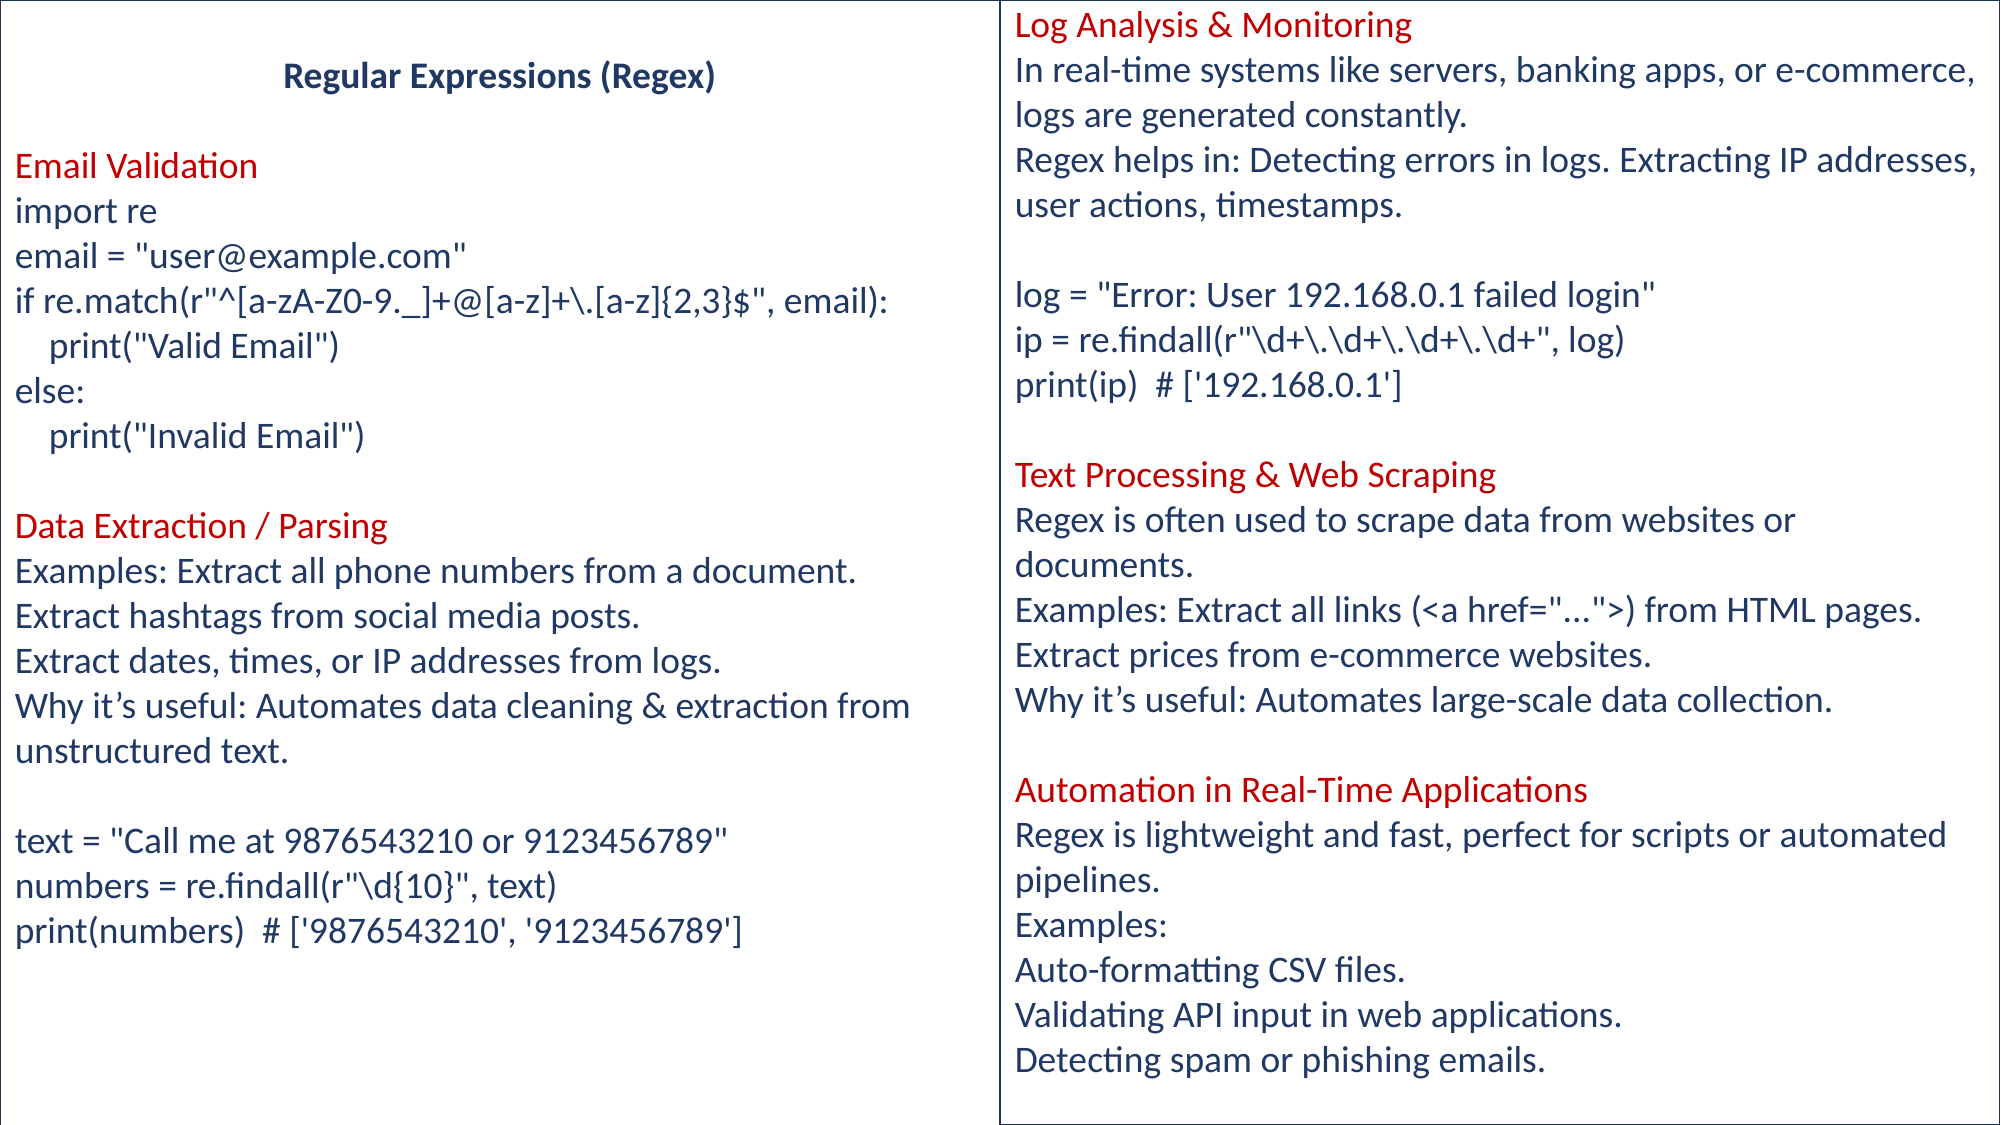

Regular Expressions (Regex)

Email Validation
import re
email = "user@example.com"
if re.match(r"^[a-zA-Z0-9._]+@[a-z]+\.[a-z]{2,3}$", email):
    print("Valid Email")
else:
    print("Invalid Email")

Data Extraction / Parsing
Examples: Extract all phone numbers from a document.
Extract hashtags from social media posts.
Extract dates, times, or IP addresses from logs.
Why it’s useful: Automates data cleaning & extraction from unstructured text.

text = "Call me at 9876543210 or 9123456789"
numbers = re.findall(r"\d{10}", text)
print(numbers)  # ['9876543210', '9123456789']

Log Analysis & Monitoring
In real-time systems like servers, banking apps, or e-commerce, logs are generated constantly.
Regex helps in: Detecting errors in logs. Extracting IP addresses, user actions, timestamps.

log = "Error: User 192.168.0.1 failed login"
ip = re.findall(r"\d+\.\d+\.\d+\.\d+", log)
print(ip)  # ['192.168.0.1']

Text Processing & Web Scraping
Regex is often used to scrape data from websites or documents.
Examples: Extract all links (<a href="...">) from HTML pages. Extract prices from e-commerce websites.
Why it’s useful: Automates large-scale data collection.

Automation in Real-Time Applications
Regex is lightweight and fast, perfect for scripts or automated pipelines.
Examples:
Auto-formatting CSV files.
Validating API input in web applications.
Detecting spam or phishing emails.